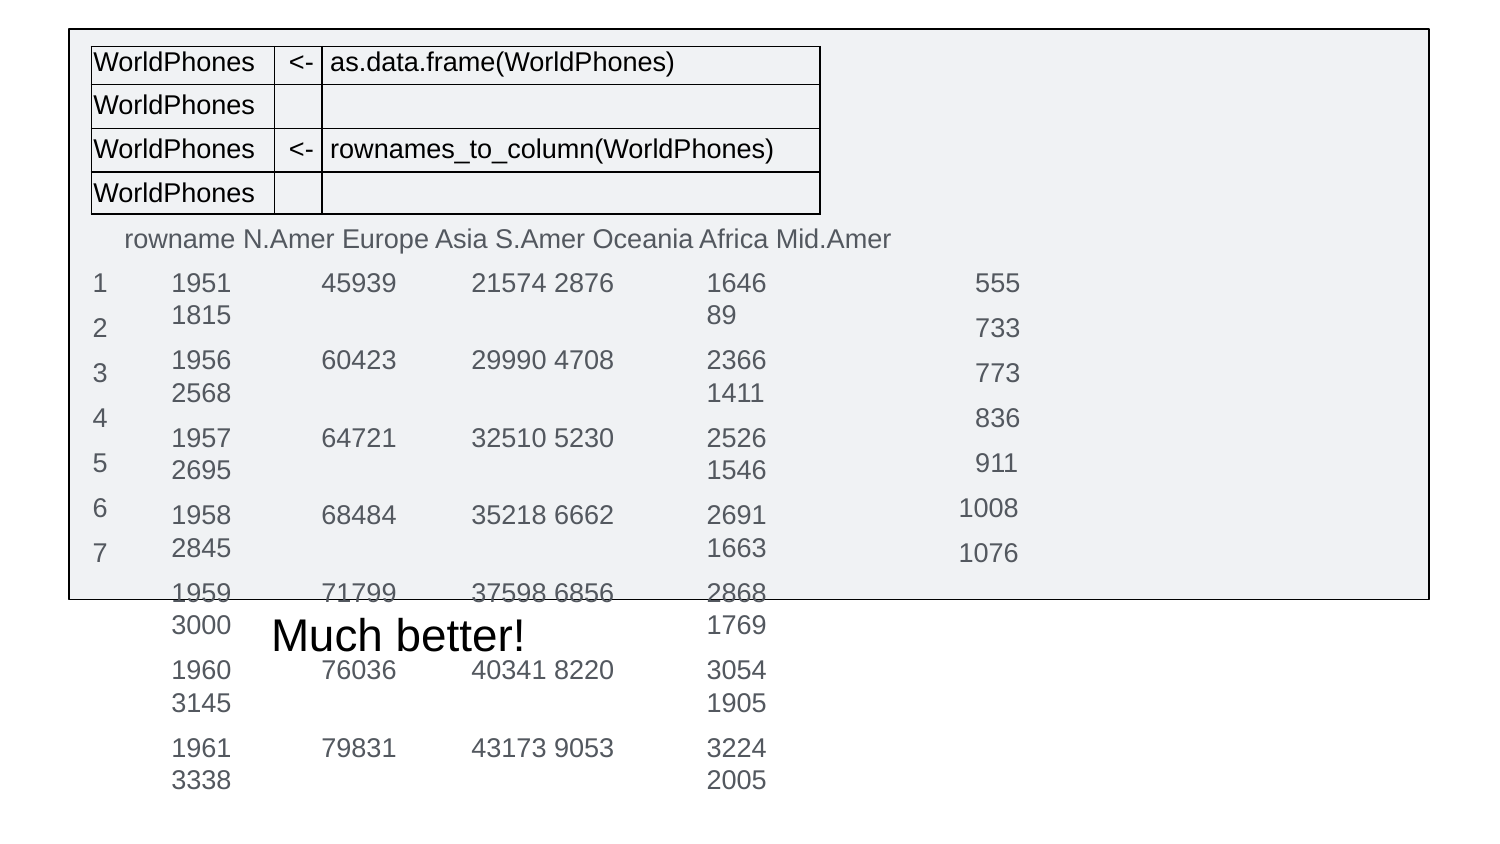

| WorldPhones | <- | as.data.frame(WorldPhones) |
| --- | --- | --- |
| WorldPhones |  |  |
| WorldPhones | <- | rownames\_to\_column(WorldPhones) |
| WorldPhones |  |  |
rowname N.Amer Europe Asia S.Amer Oceania Africa Mid.Amer
1
2
3
4
5
6
7
1951	45939	21574 2876	1815
1956	60423	29990 4708	2568
1957	64721	32510 5230	2695
1958	68484	35218 6662	2845
1959	71799	37598 6856	3000
1960	76036	40341 8220	3145
1961	79831	43173 9053	3338
1646	89
2366	1411
2526	1546
2691	1663
2868	1769
3054	1905
3224	2005
555
733
773
836
911
1008
1076
Much better!